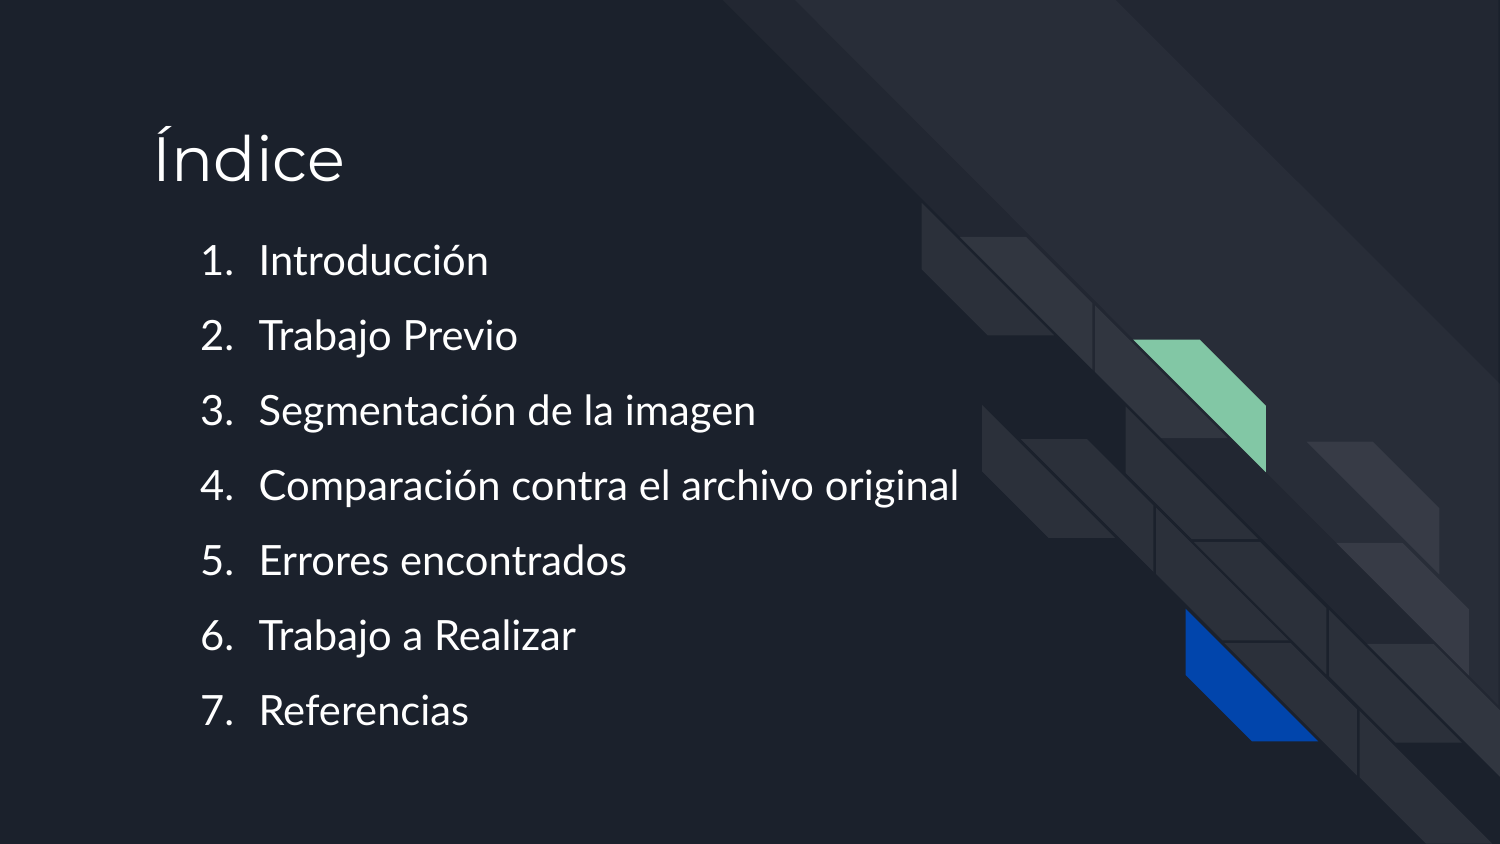

# Índice
Introducción
Trabajo Previo
Segmentación de la imagen
Comparación contra el archivo original
Errores encontrados
Trabajo a Realizar
Referencias